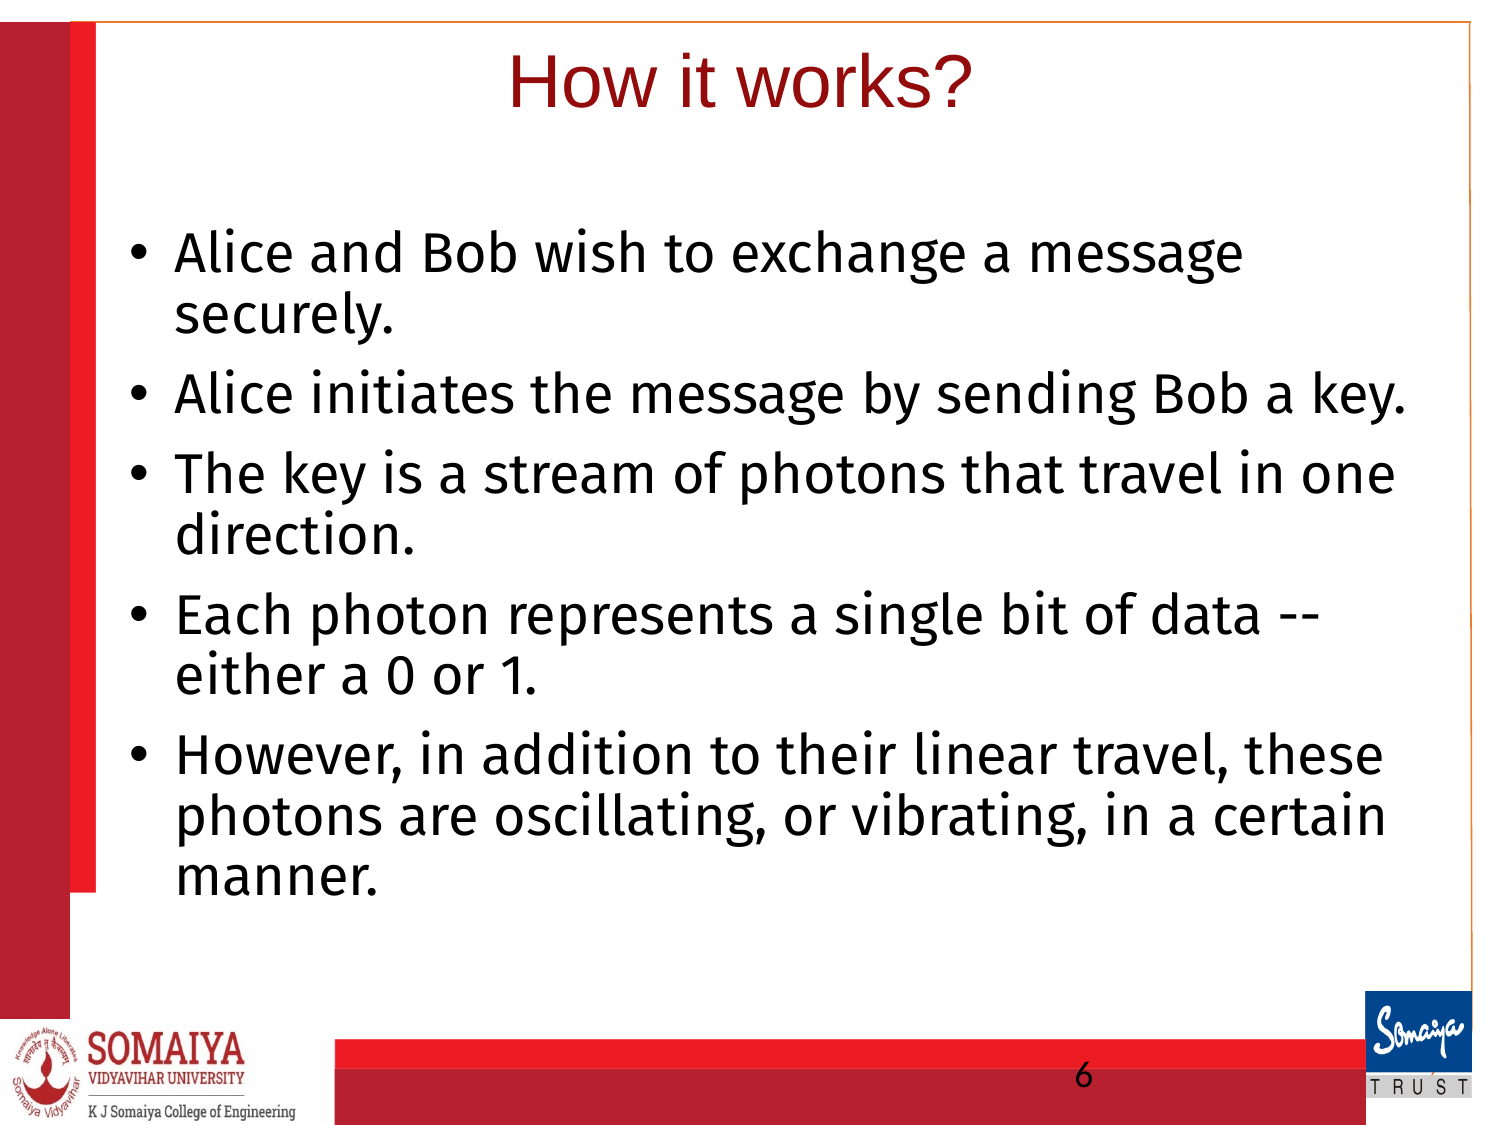

# How it works?
Alice and Bob wish to exchange a message securely.
Alice initiates the message by sending Bob a key.
The key is a stream of photons that travel in one direction.
Each photon represents a single bit of data -- either a 0 or 1.
However, in addition to their linear travel, these photons are oscillating, or vibrating, in a certain manner.
6